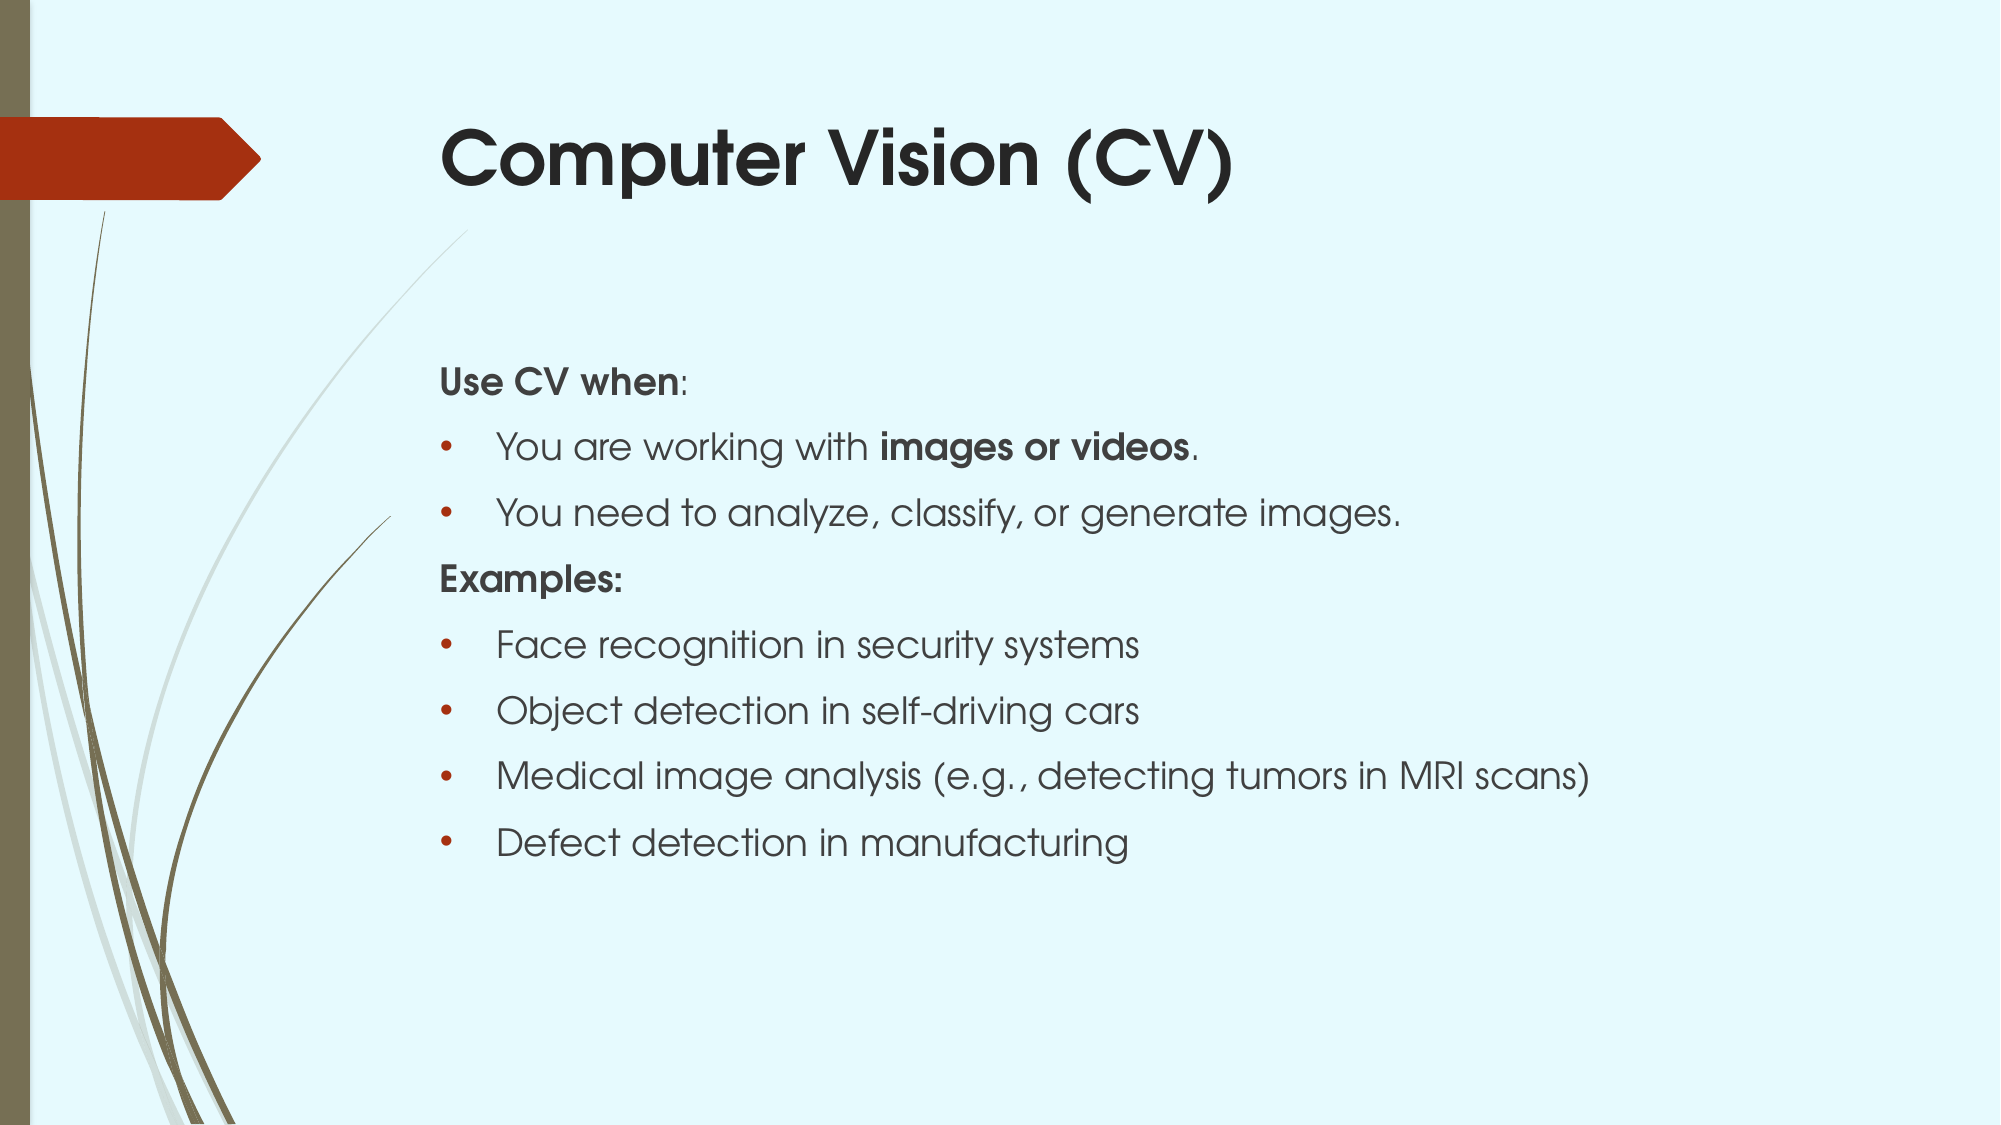

# Computer Vision (CV)
Use CV when:
You are working with images or videos.
You need to analyze, classify, or generate images.
Examples:
Face recognition in security systems
Object detection in self-driving cars
Medical image analysis (e.g., detecting tumors in MRI scans)
Defect detection in manufacturing